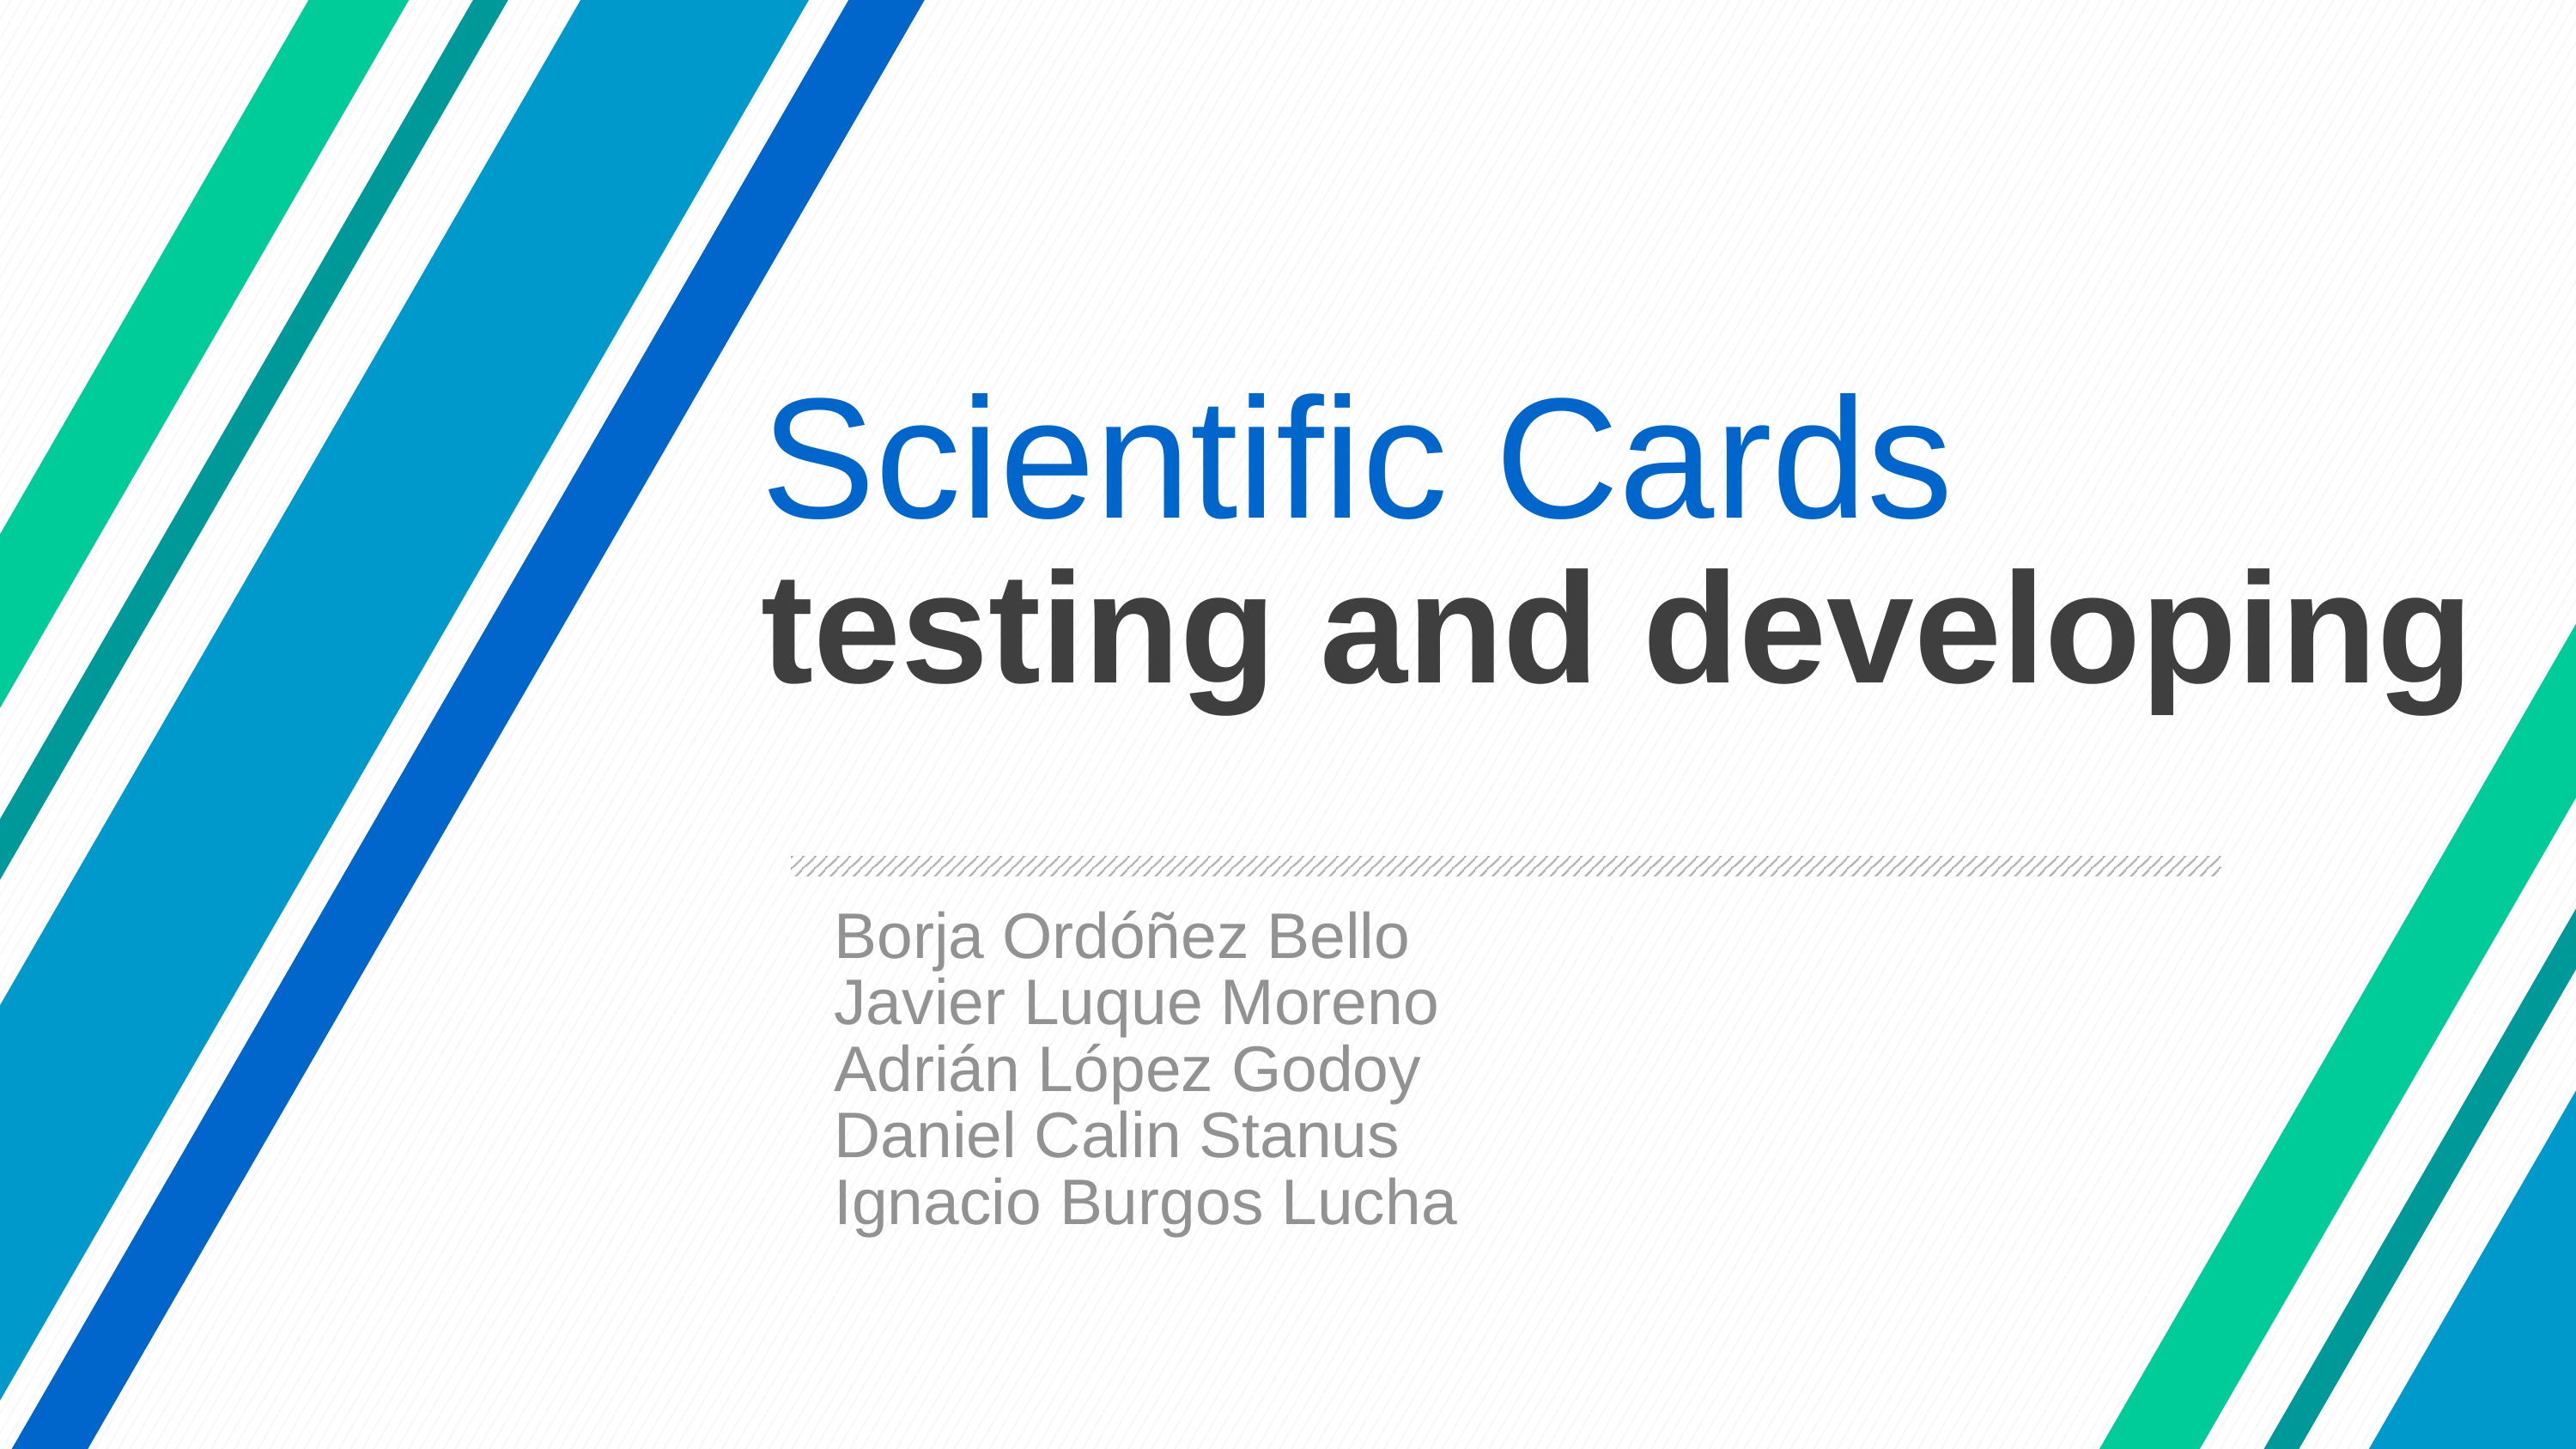

# Scientific Cards testing and developing
Borja Ordóñez Bello
Javier Luque Moreno
Adrián López Godoy
Daniel Calin Stanus
Ignacio Burgos Lucha